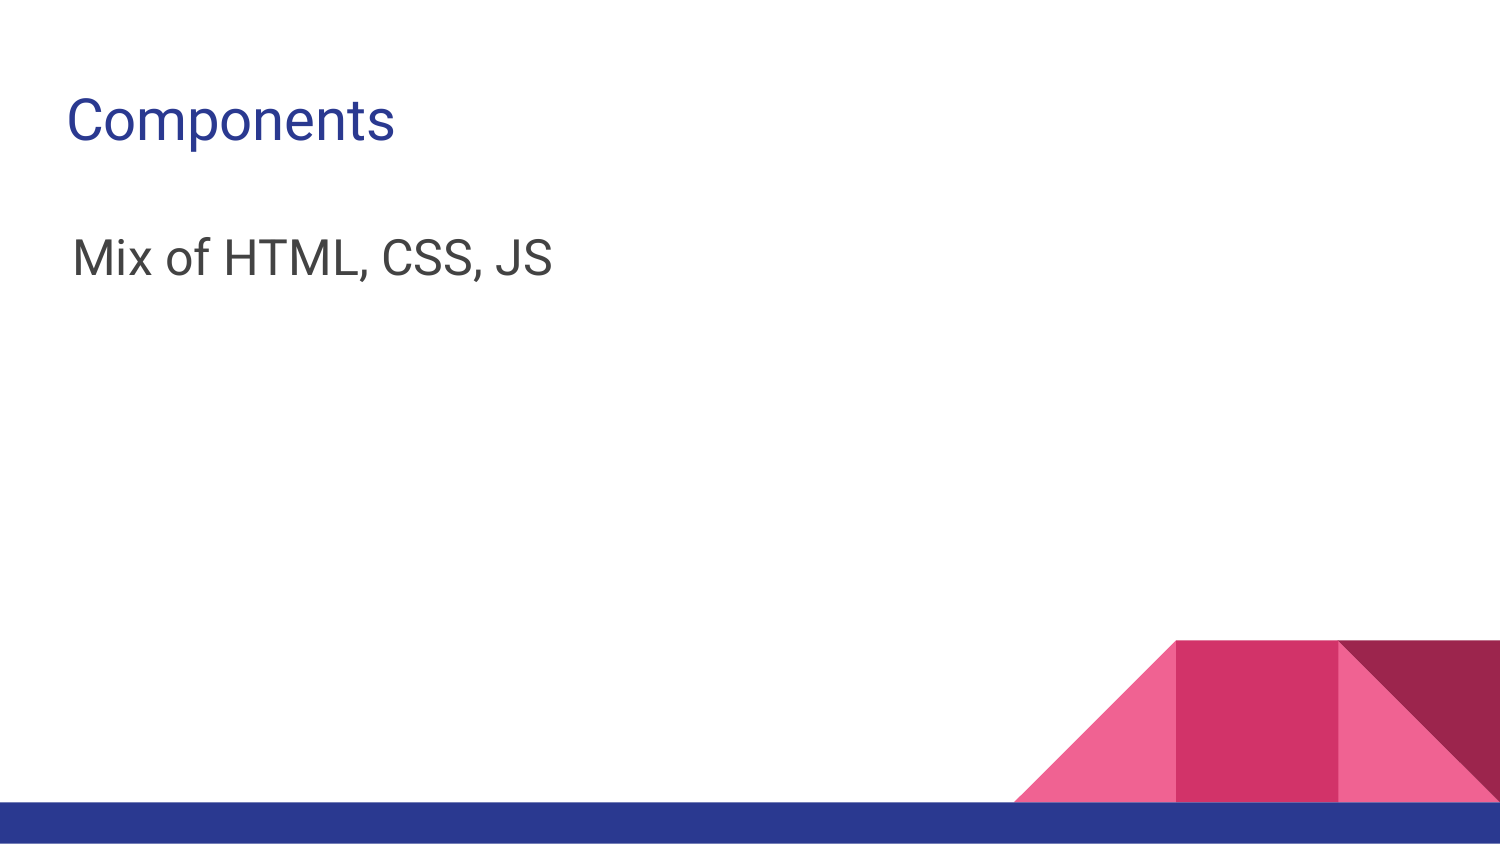

# Components
Mix of HTML, CSS, JS